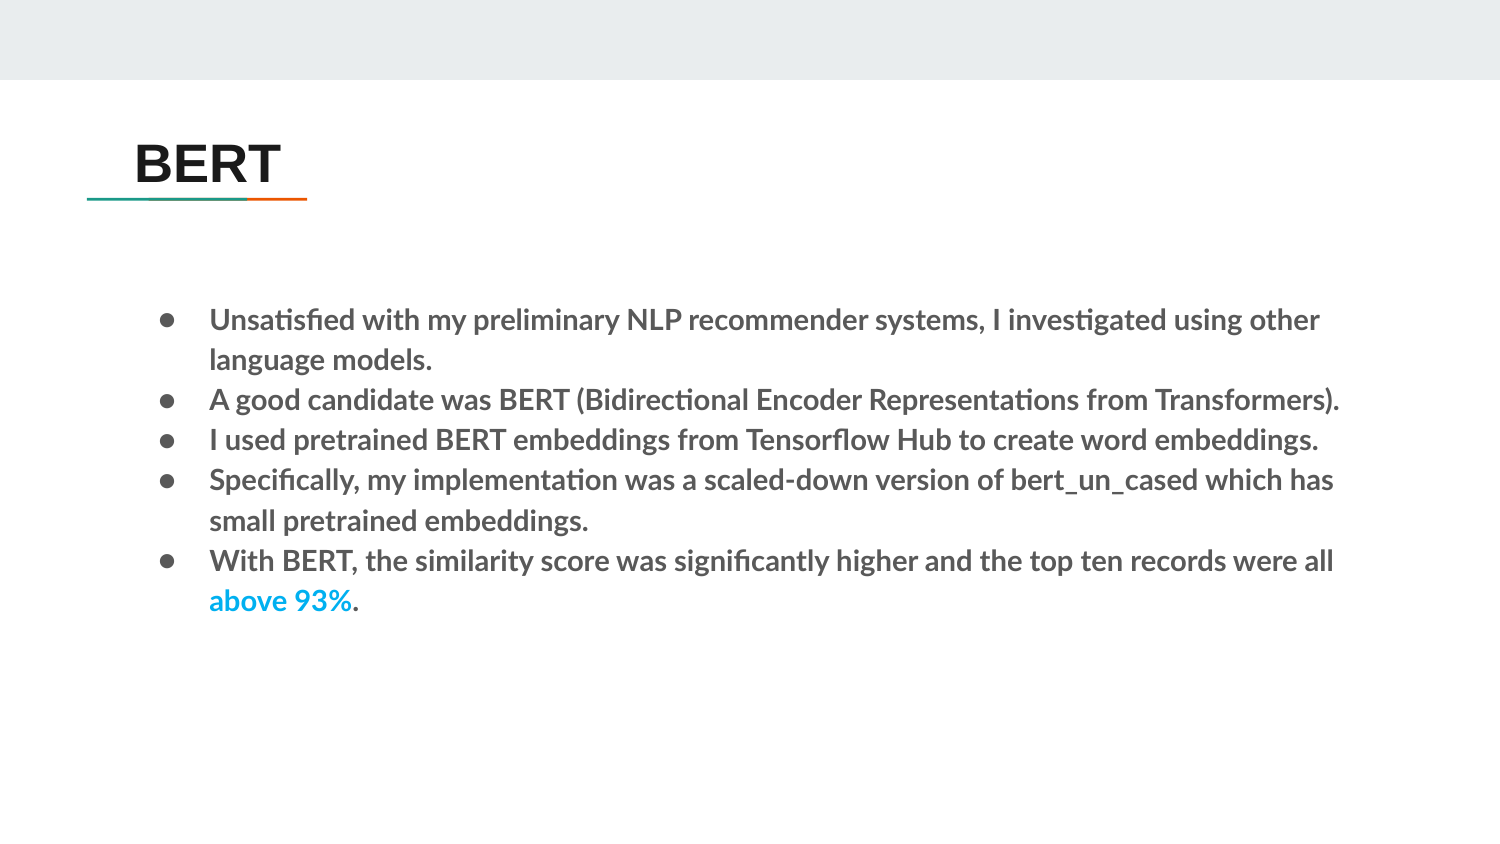

# BERT
Unsatisfied with my preliminary NLP recommender systems, I investigated using other language models.
A good candidate was BERT (Bidirectional Encoder Representations from Transformers).
I used pretrained BERT embeddings from Tensorflow Hub to create word embeddings.
Specifically, my implementation was a scaled-down version of bert_un_cased which has small pretrained embeddings.
With BERT, the similarity score was significantly higher and the top ten records were all above 93%.